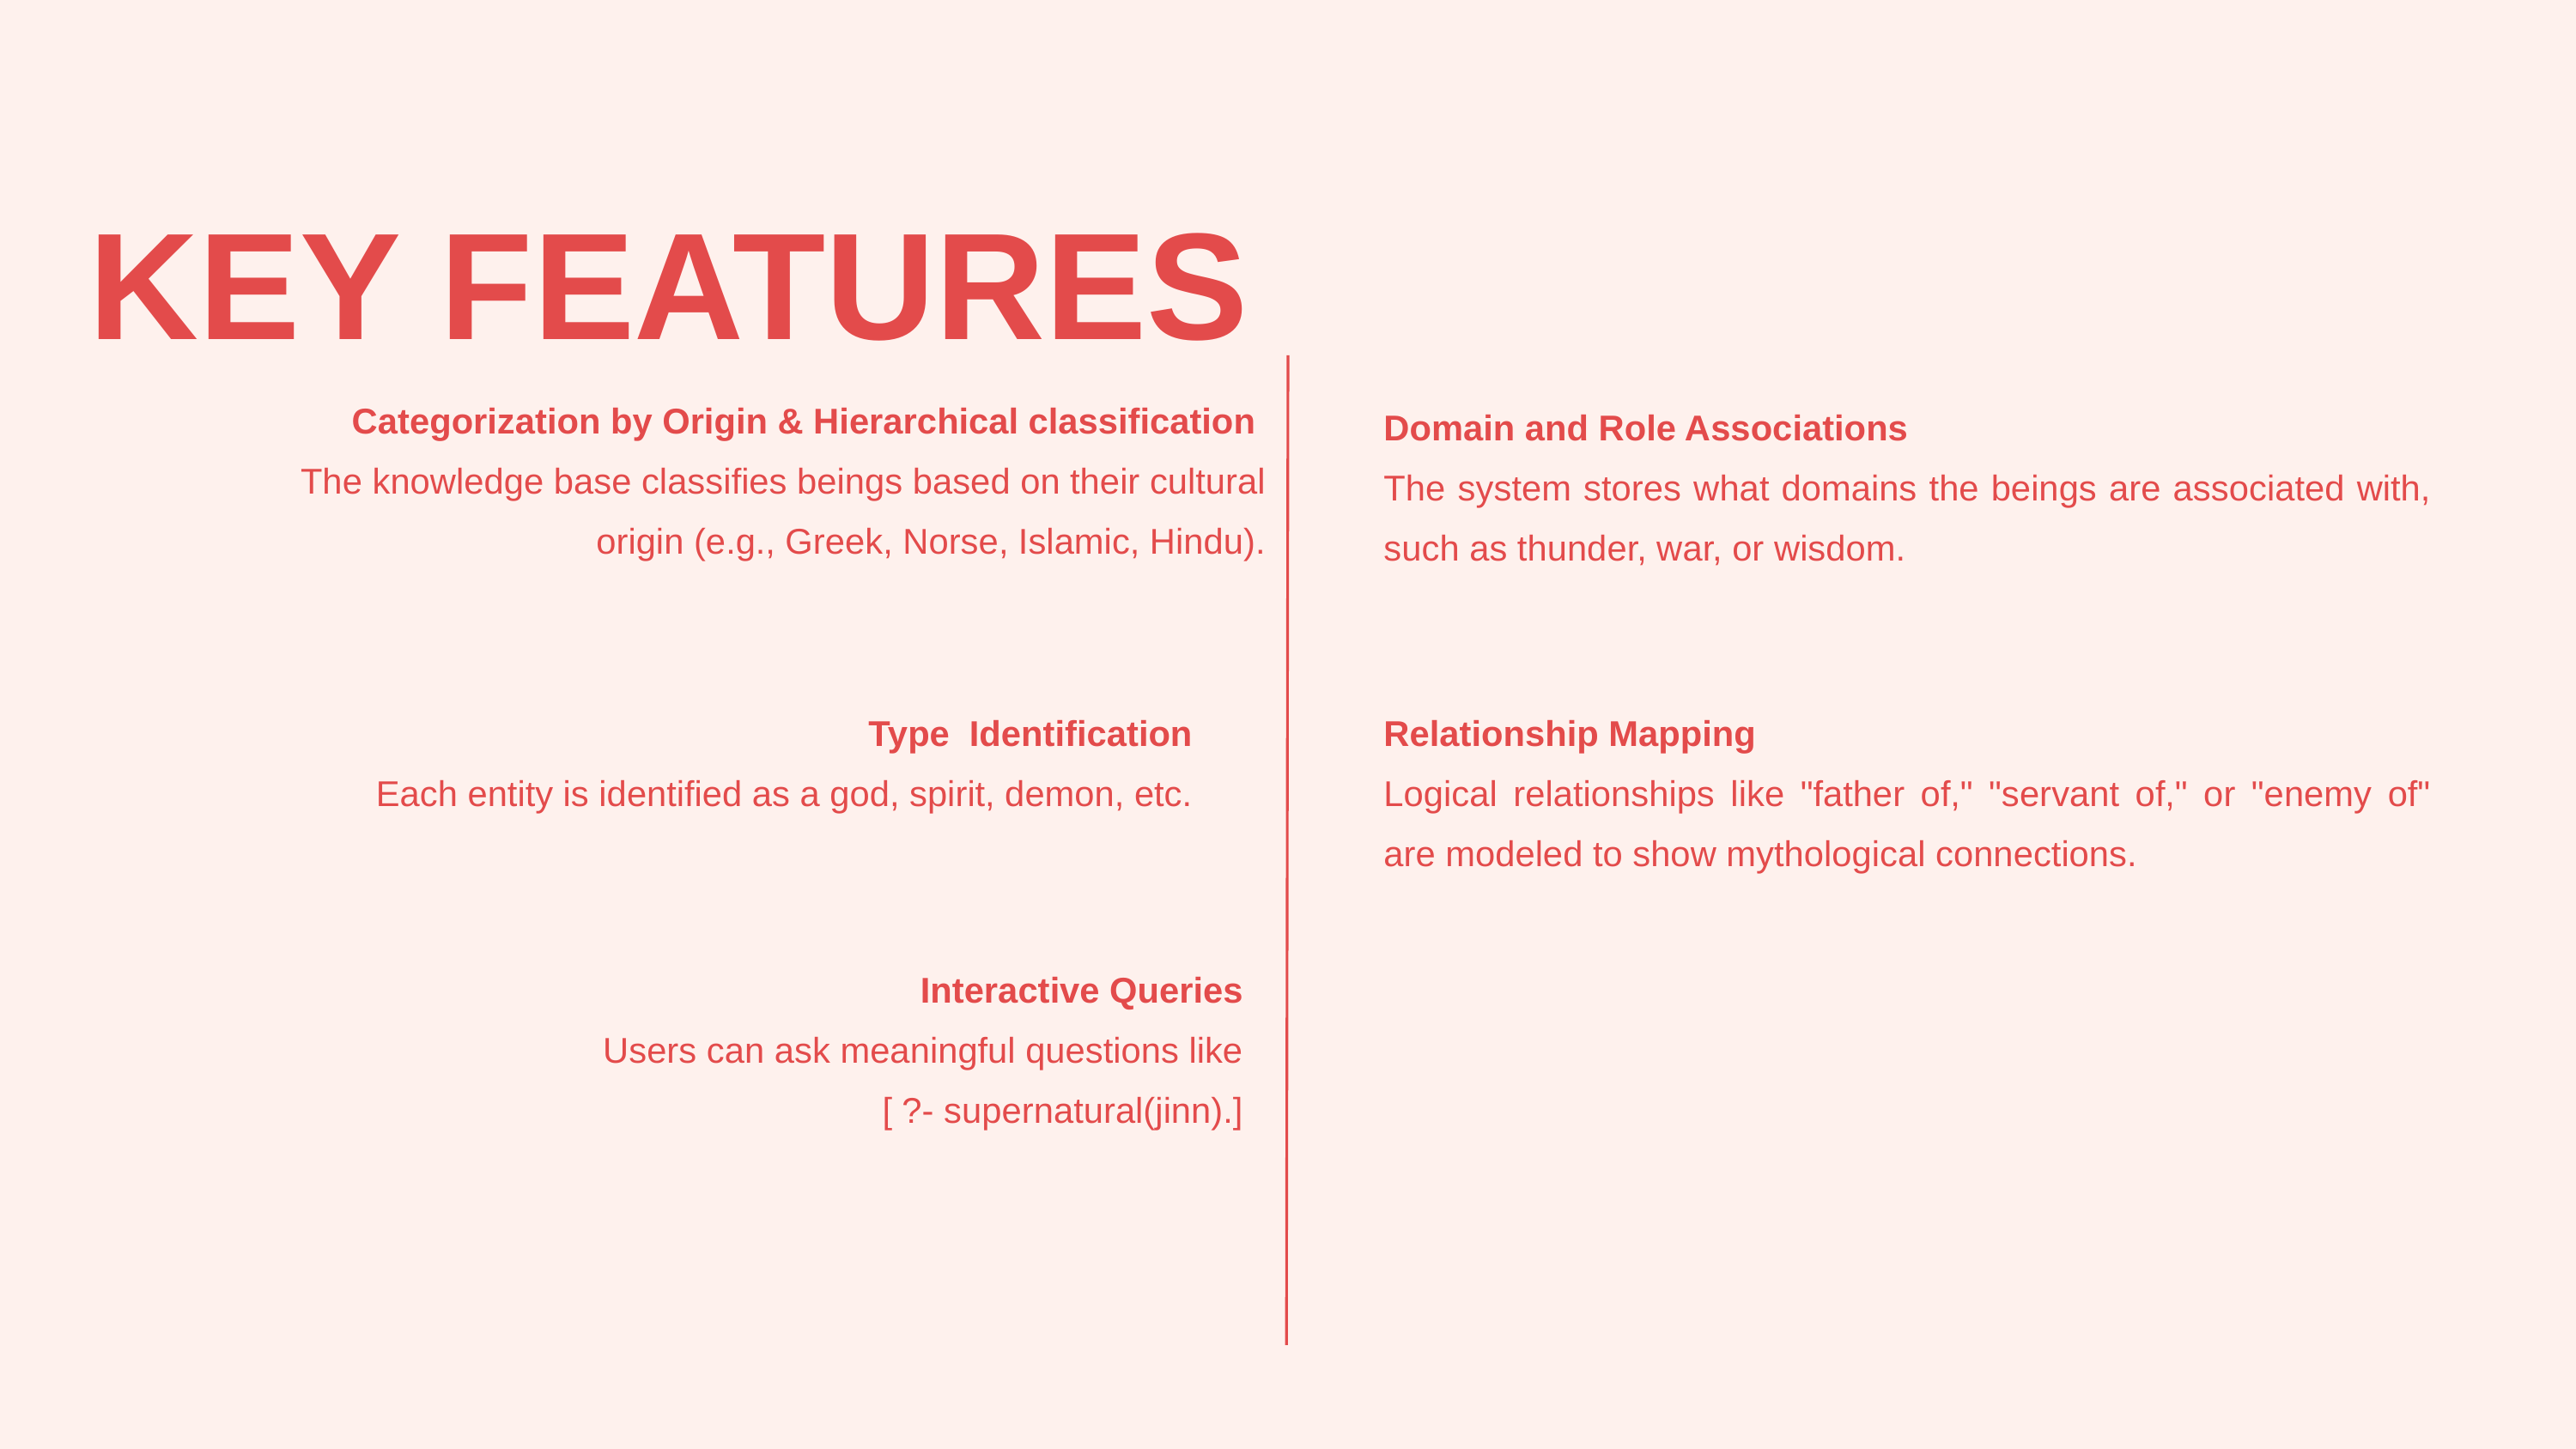

KEY FEATURES
Categorization by Origin & Hierarchical classification
The knowledge base classifies beings based on their cultural origin (e.g., Greek, Norse, Islamic, Hindu).
Domain and Role Associations
The system stores what domains the beings are associated with, such as thunder, war, or wisdom.
Type  Identification
Each entity is identified as a god, spirit, demon, etc.
Relationship Mapping
Logical relationships like "father of," "servant of," or "enemy of" are modeled to show mythological connections.
Interactive Queries
Users can ask meaningful questions like
 [ ?- supernatural(jinn).]